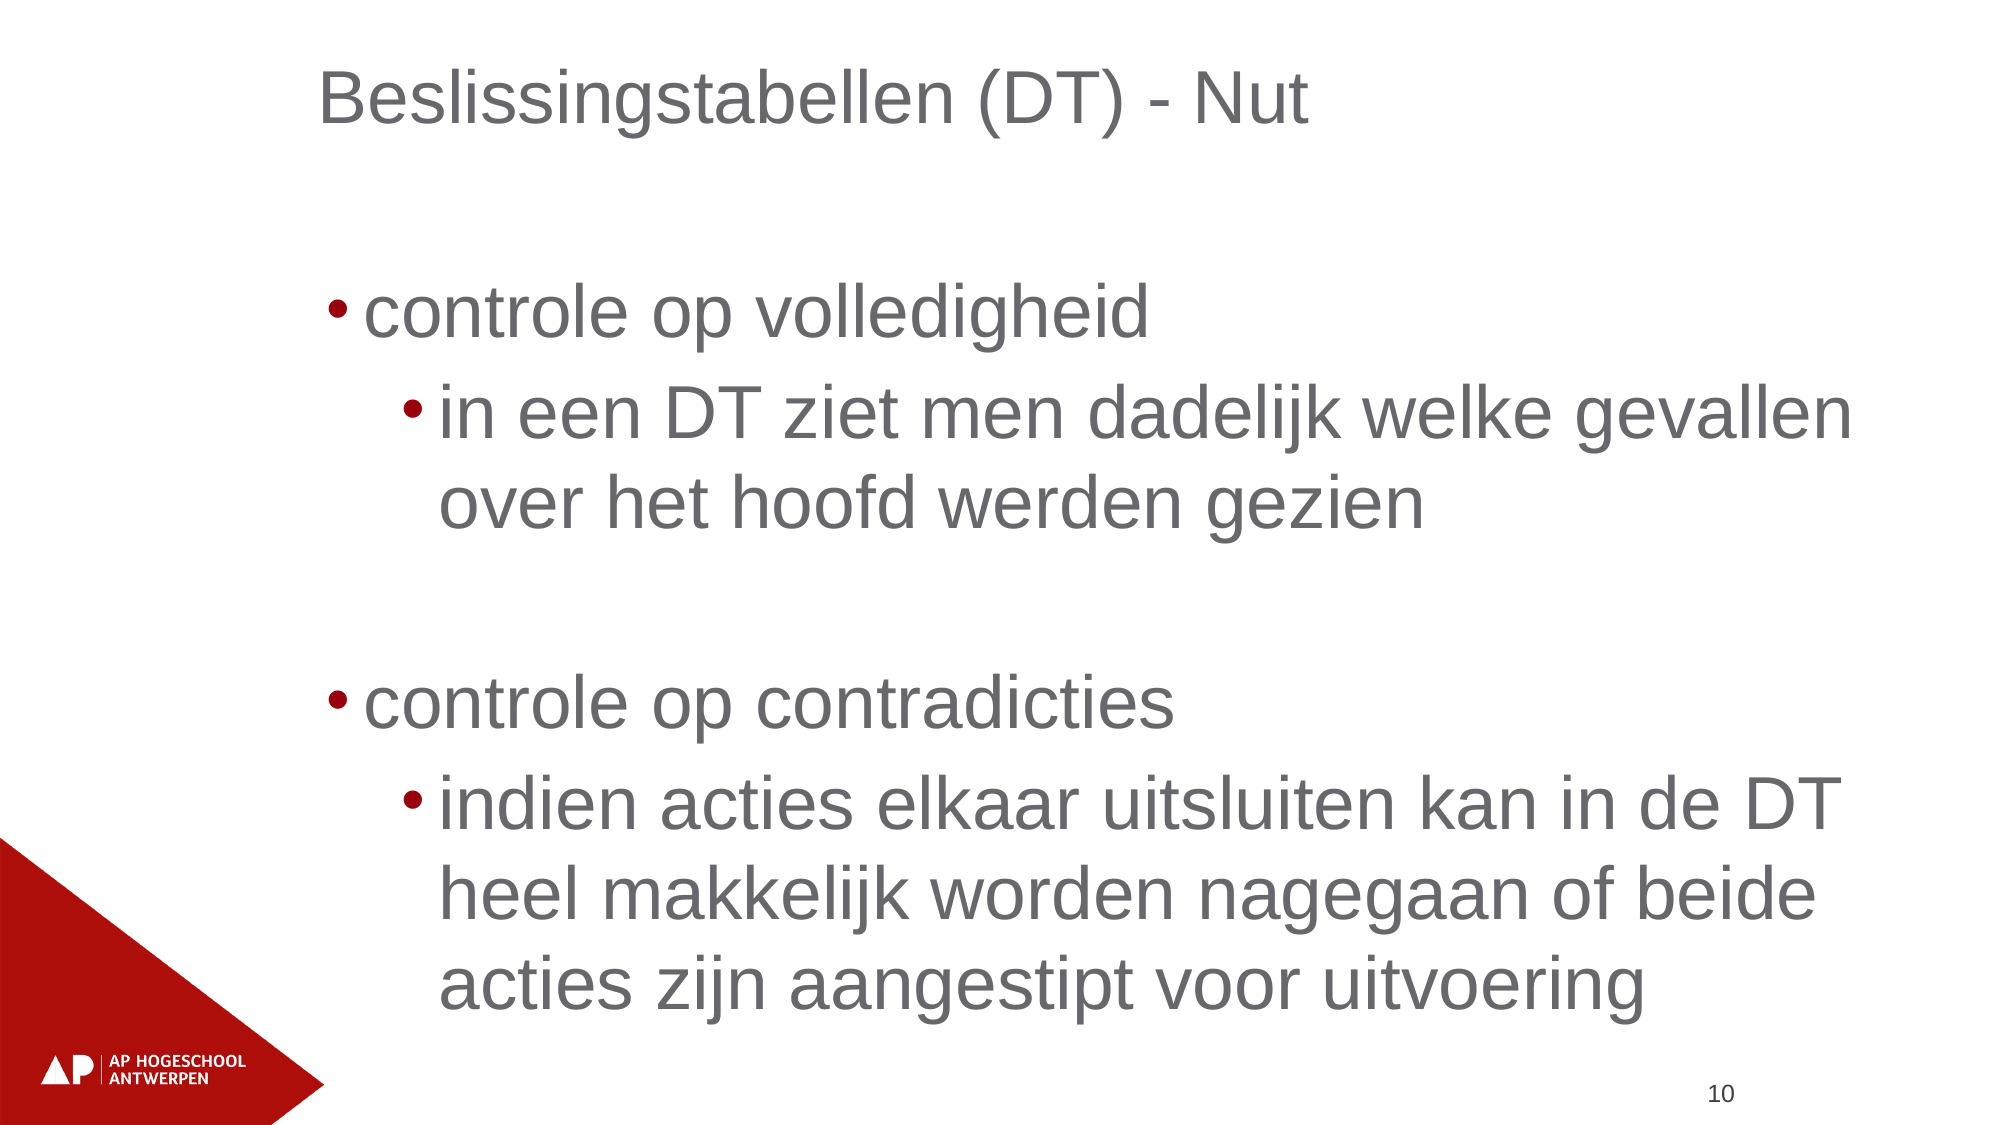

Beslissingstabellen (DT) - Nut

controle op volledigheid
in een DT ziet men dadelijk welke gevallen over het hoofd werden gezien

controle op contradicties
indien acties elkaar uitsluiten kan in de DT heel makkelijk worden nagegaan of beide acties zijn aangestipt voor uitvoering
10